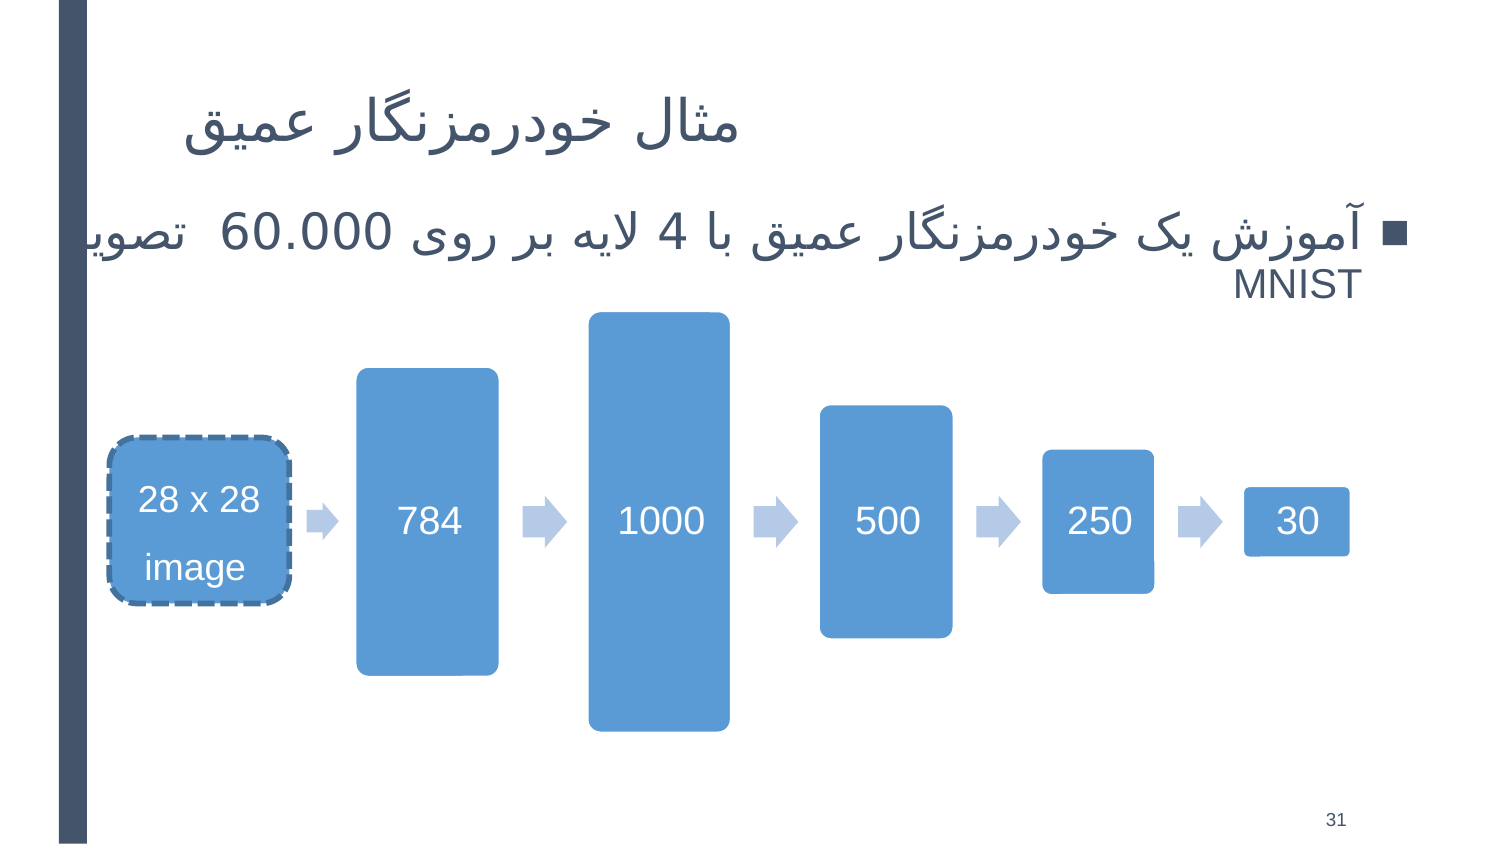

# مثال خودرمزنگار عمیق
آموزش یک خودرمزنگار عمیق با 4 لایه بر روی 60.000  تصویر MNIST

784

1000

500

250

30
28 x 28 image

31